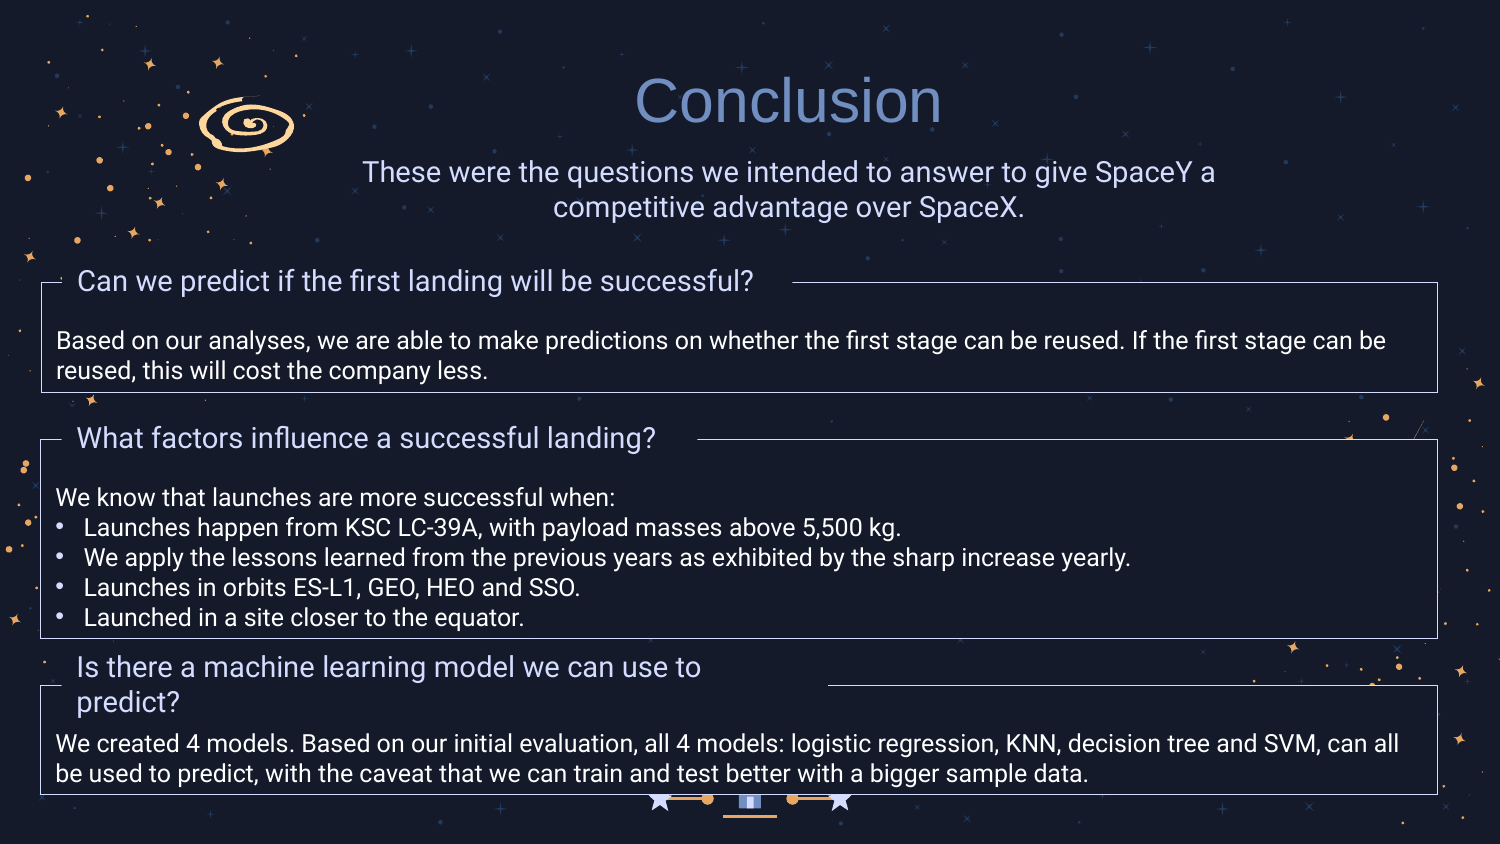

Conclusion
These were the questions we intended to answer to give SpaceY a competitive advantage over SpaceX.
Can we predict if the first landing will be successful?

Based on our analyses, we are able to make predictions on whether the first stage can be reused. If the first stage can be reused, this will cost the company less.
What factors influence a successful landing?

We know that launches are more successful when:
Launches happen from KSC LC-39A, with payload masses above 5,500 kg.
We apply the lessons learned from the previous years as exhibited by the sharp increase yearly.
Launches in orbits ES-L1, GEO, HEO and SSO.
Launched in a site closer to the equator.
Is there a machine learning model we can use to predict?

We created 4 models. Based on our initial evaluation, all 4 models: logistic regression, KNN, decision tree and SVM, can all be used to predict, with the caveat that we can train and test better with a bigger sample data.